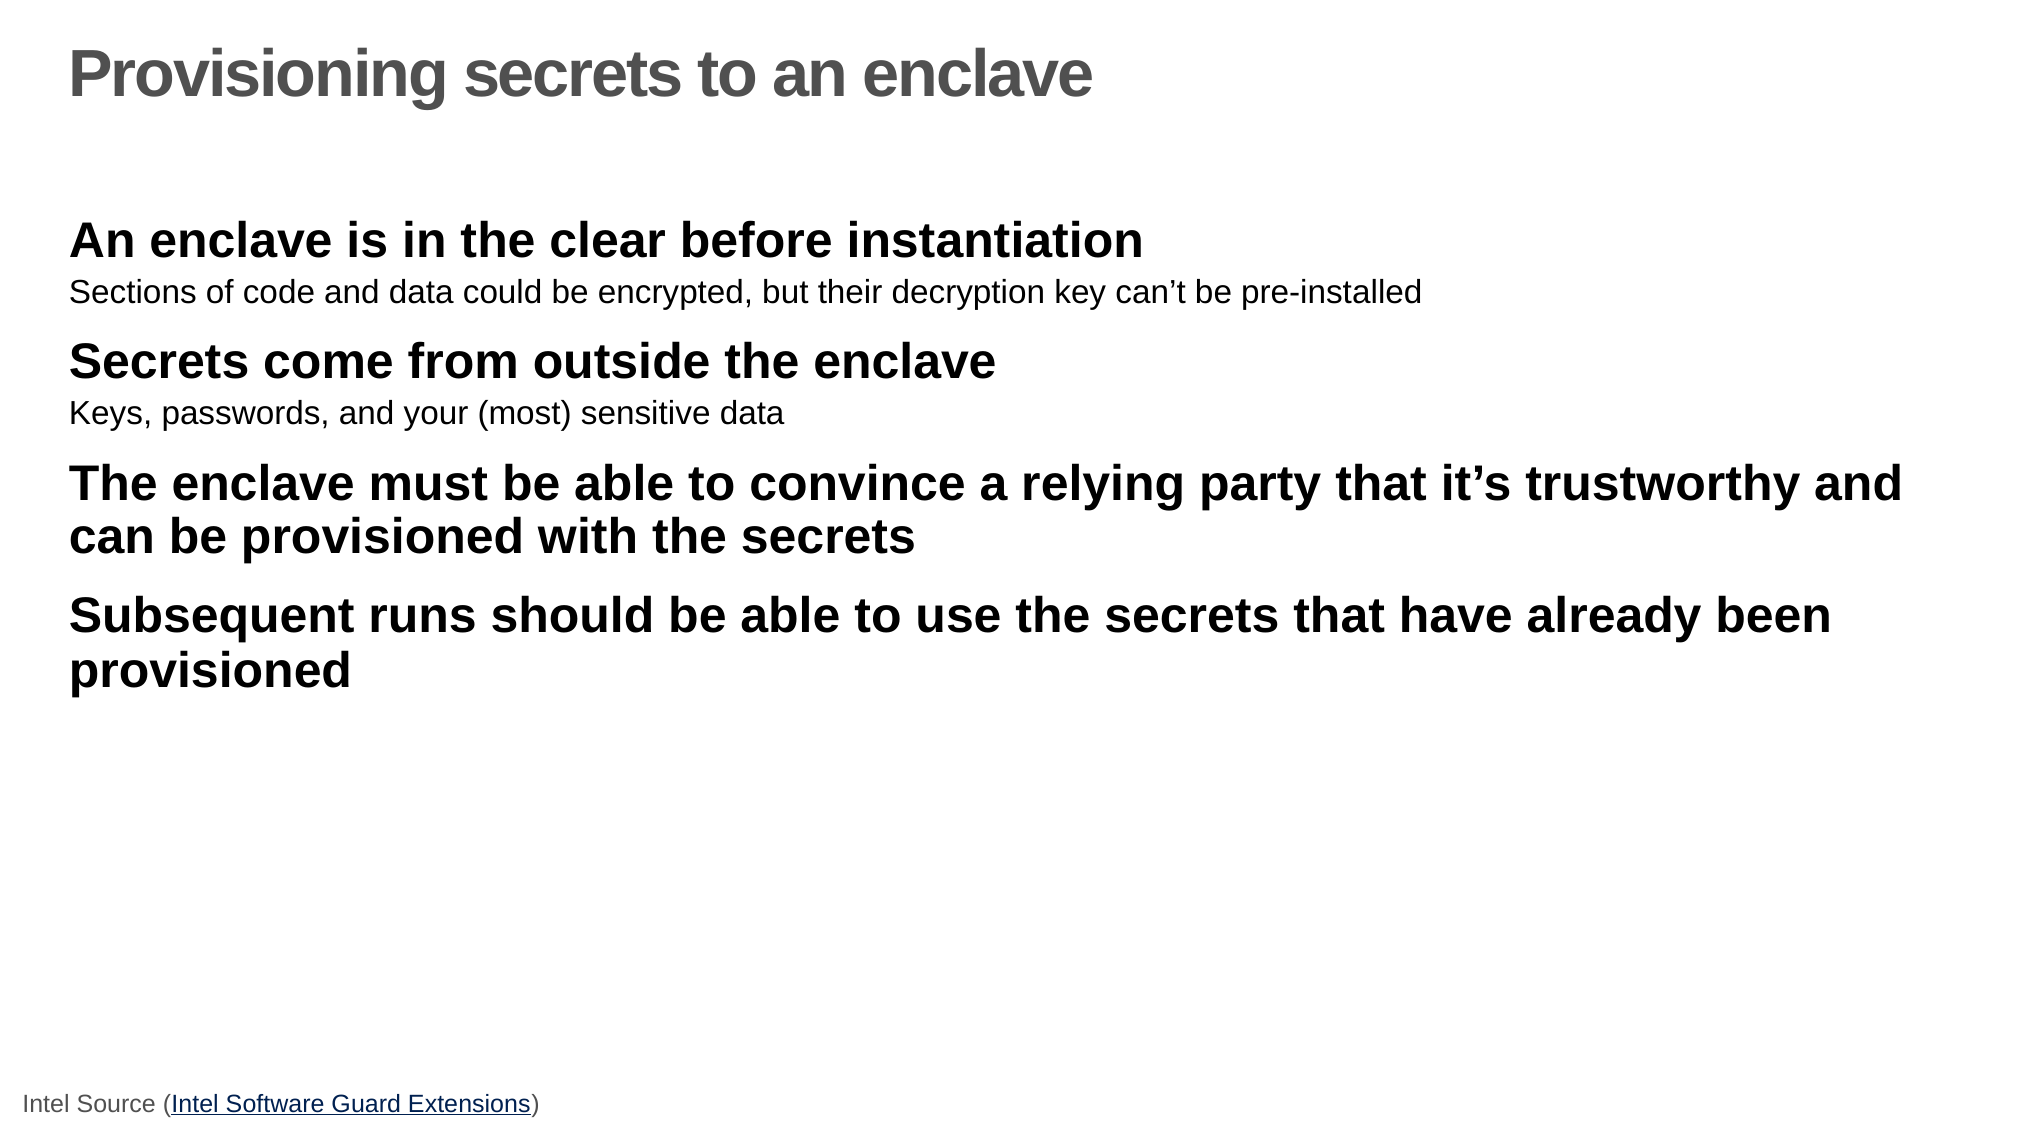

# Provisioning secrets to an enclave
An enclave is in the clear before instantiation
Sections of code and data could be encrypted, but their decryption key can’t be pre-installed
Secrets come from outside the enclave
Keys, passwords, and your (most) sensitive data
The enclave must be able to convince a relying party that it’s trustworthy and can be provisioned with the secrets
Subsequent runs should be able to use the secrets that have already been provisioned
Intel Source (Intel Software Guard Extensions)